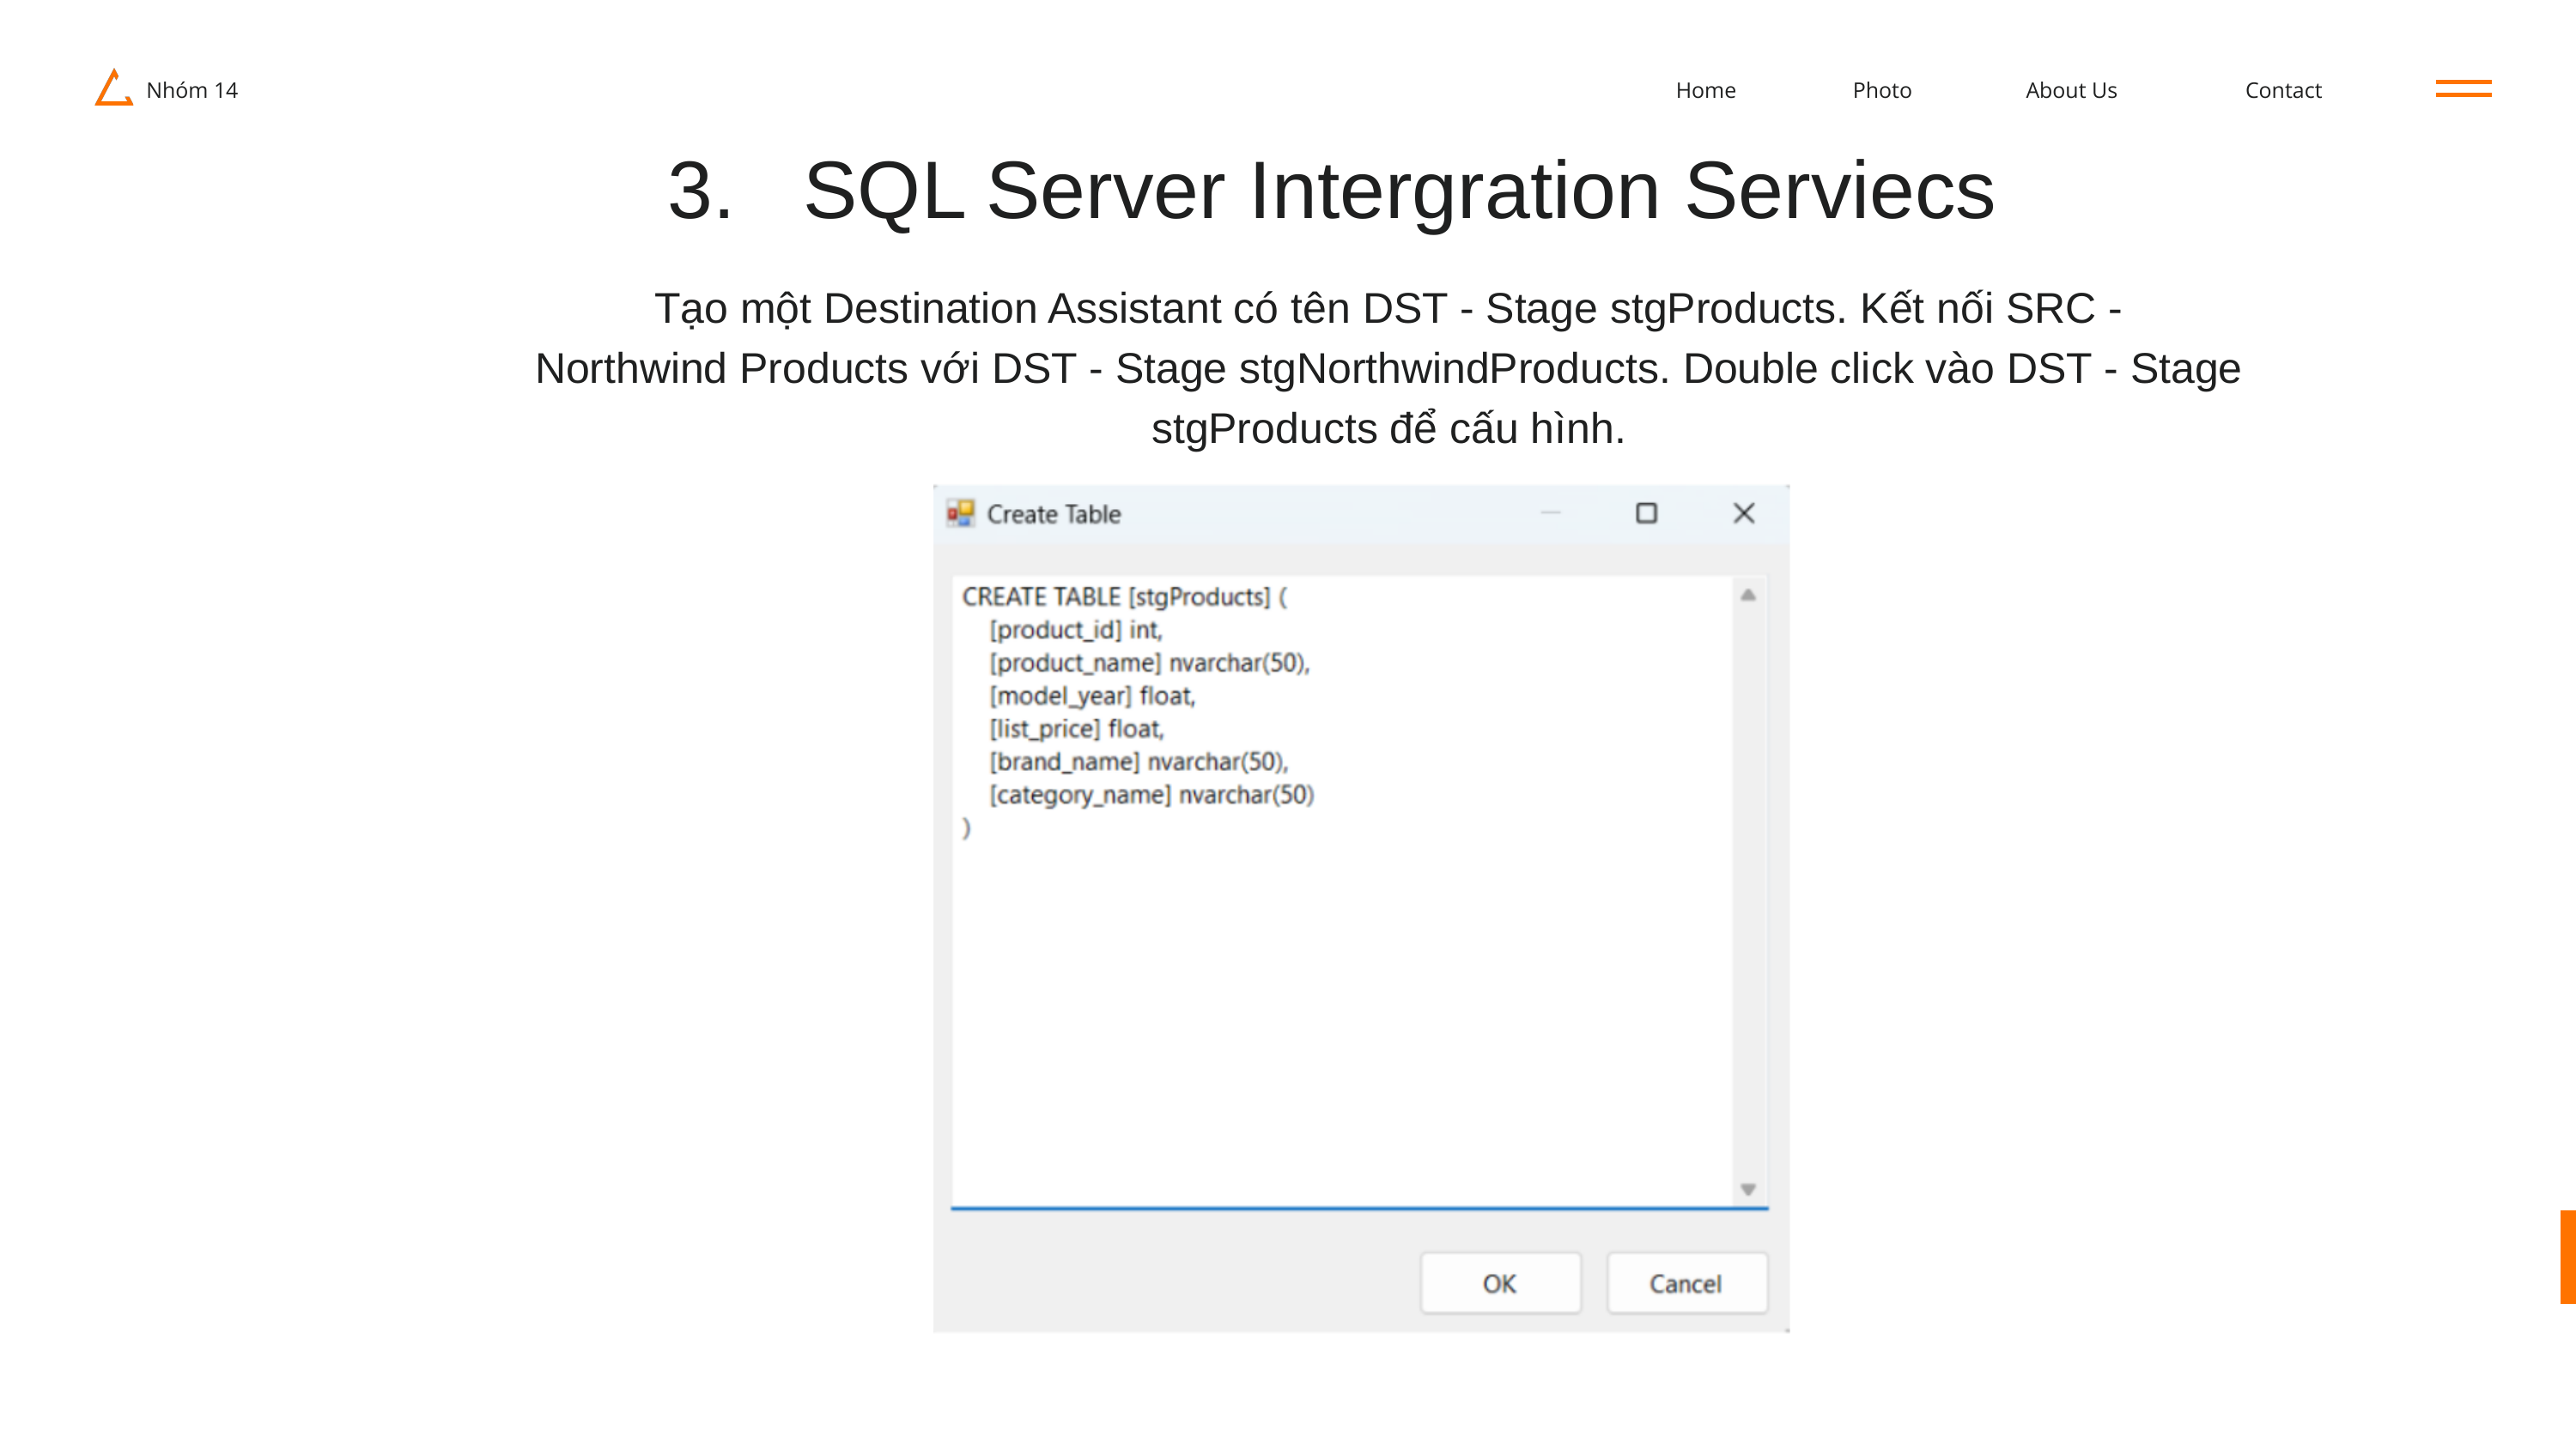

Nhóm 14
Home
Photo
About Us
Contact

3.   SQL Server Intergration Serviecs
Tạo một Destination Assistant có tên DST - Stage stgProducts. Kết nối SRC -
Northwind Products với DST - Stage stgNorthwindProducts. Double click vào DST - Stage
stgProducts để cấu hình.